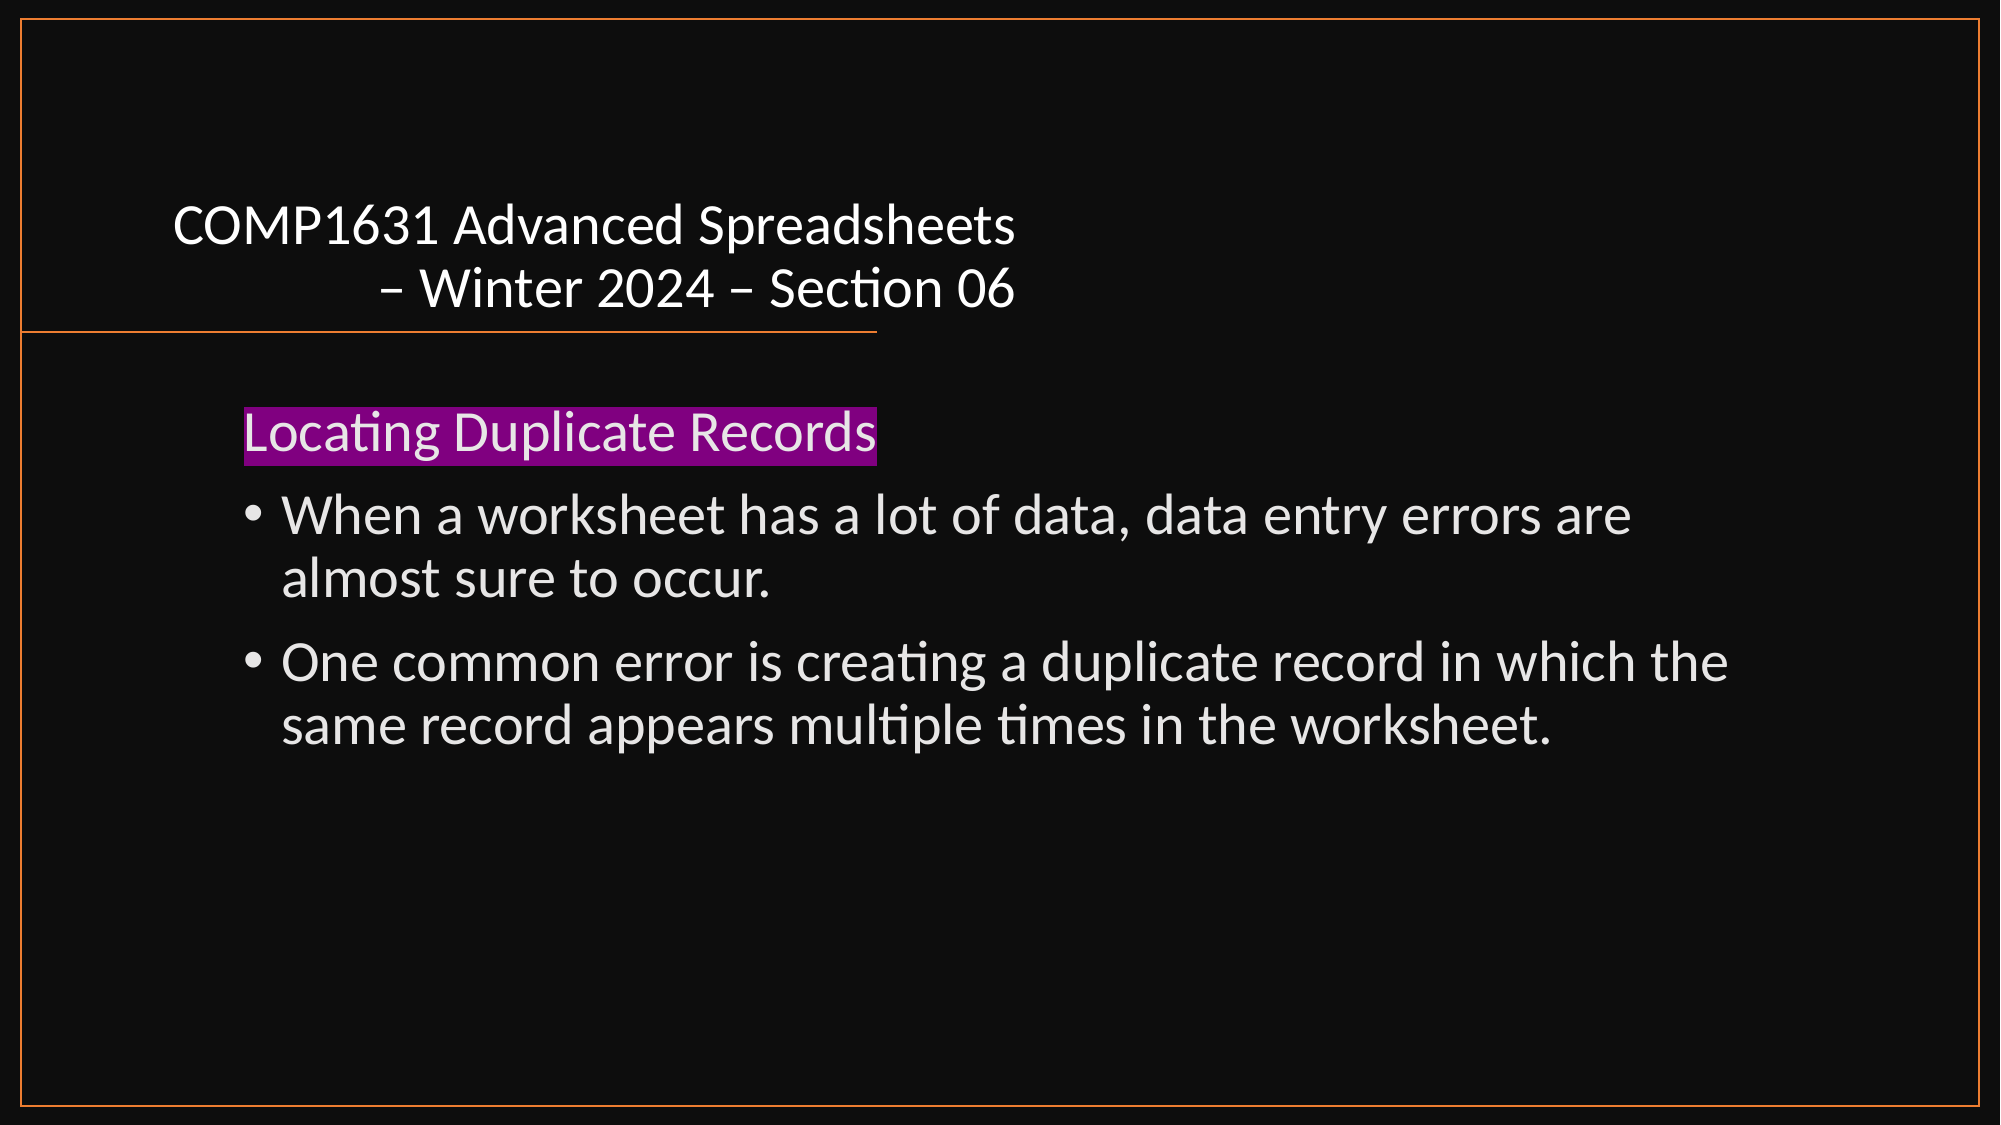

# COMP1631 Advanced Spreadsheets – Winter 2024 – Section 06
Locating Duplicate Records
When a worksheet has a lot of data, data entry errors are almost sure to occur.
One common error is creating a duplicate record in which the same record appears multiple times in the worksheet.